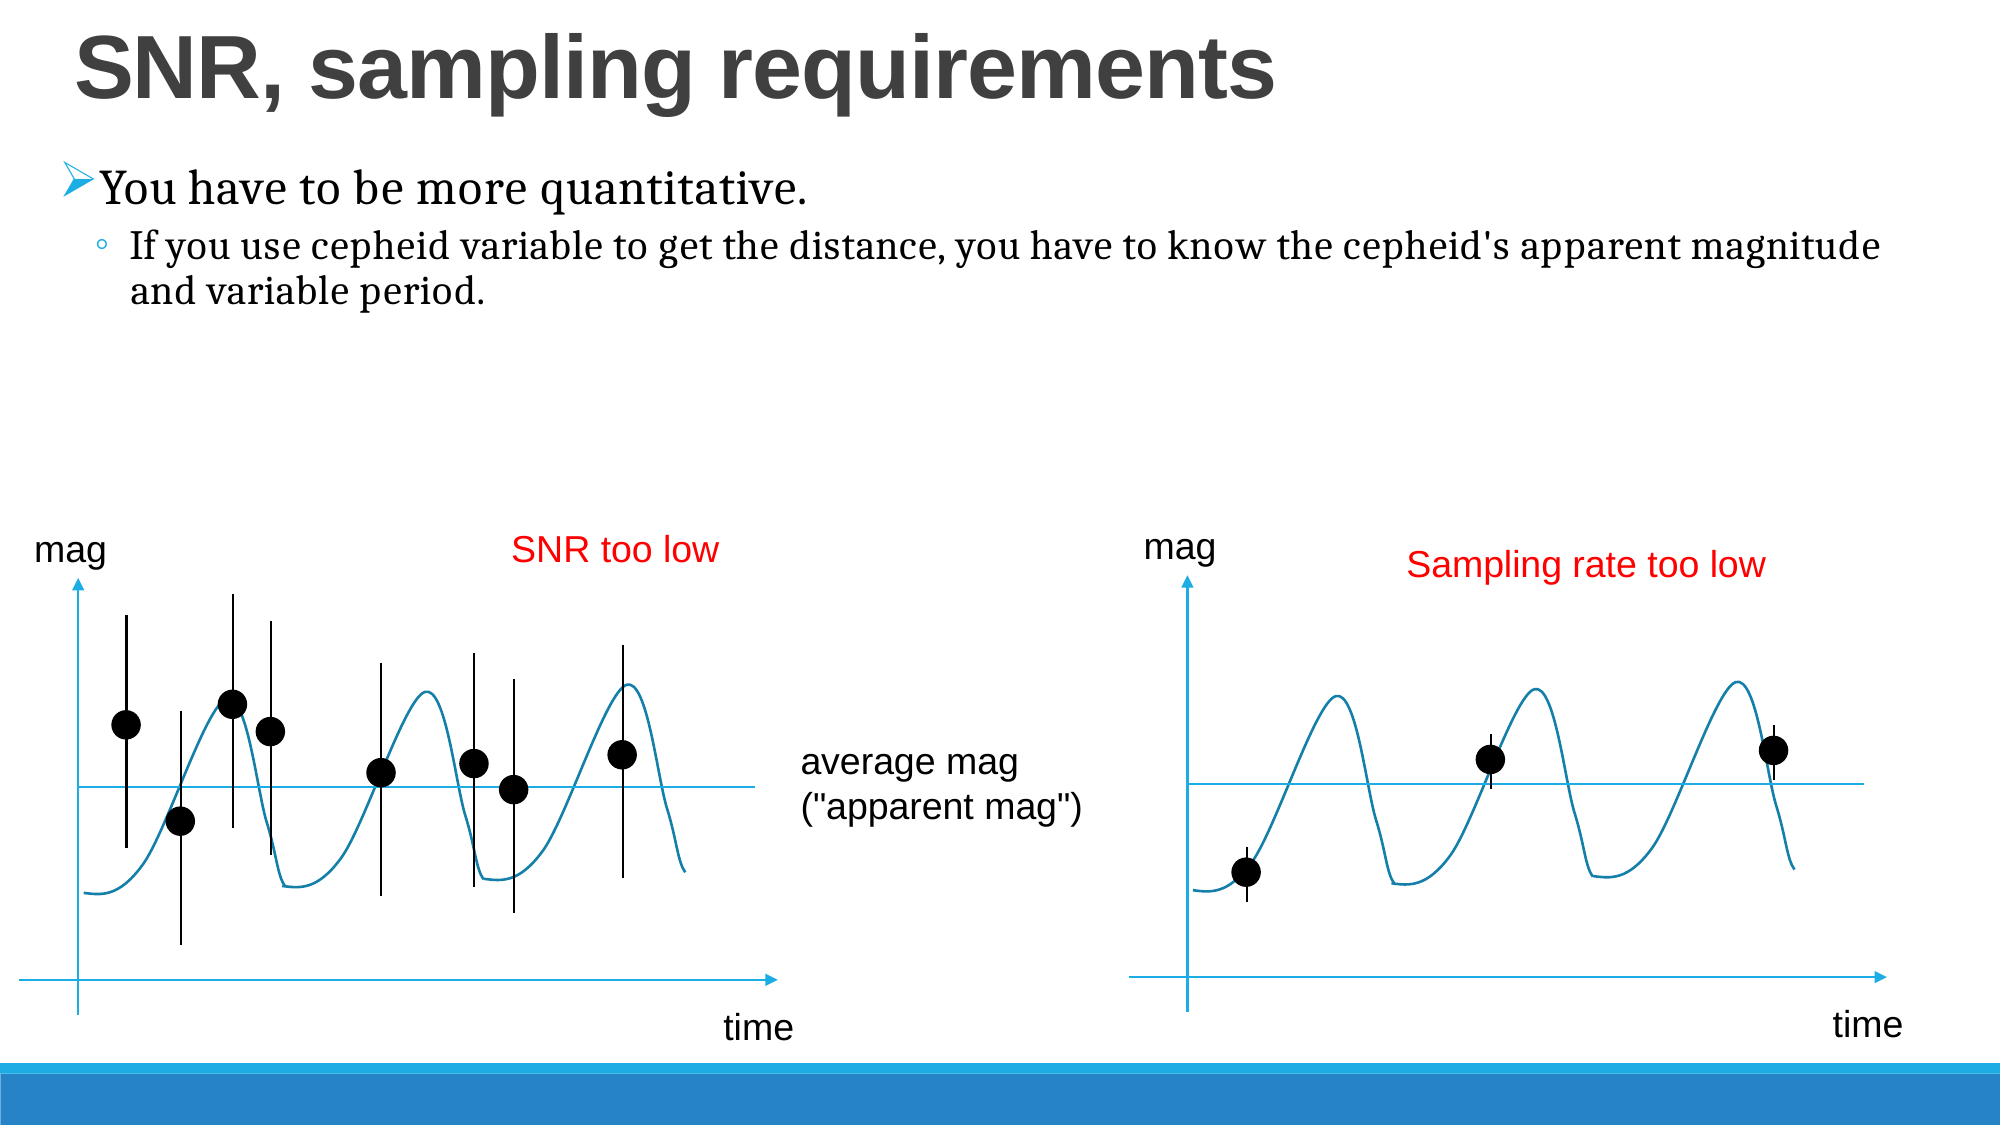

# SNR, sampling requirements
You have to be more quantitative.
If you use cepheid variable to get the distance, you have to know the cepheid's apparent magnitude and variable period.
mag
mag
SNR too low
Sampling rate too low

average mag
("apparent mag")

time
time